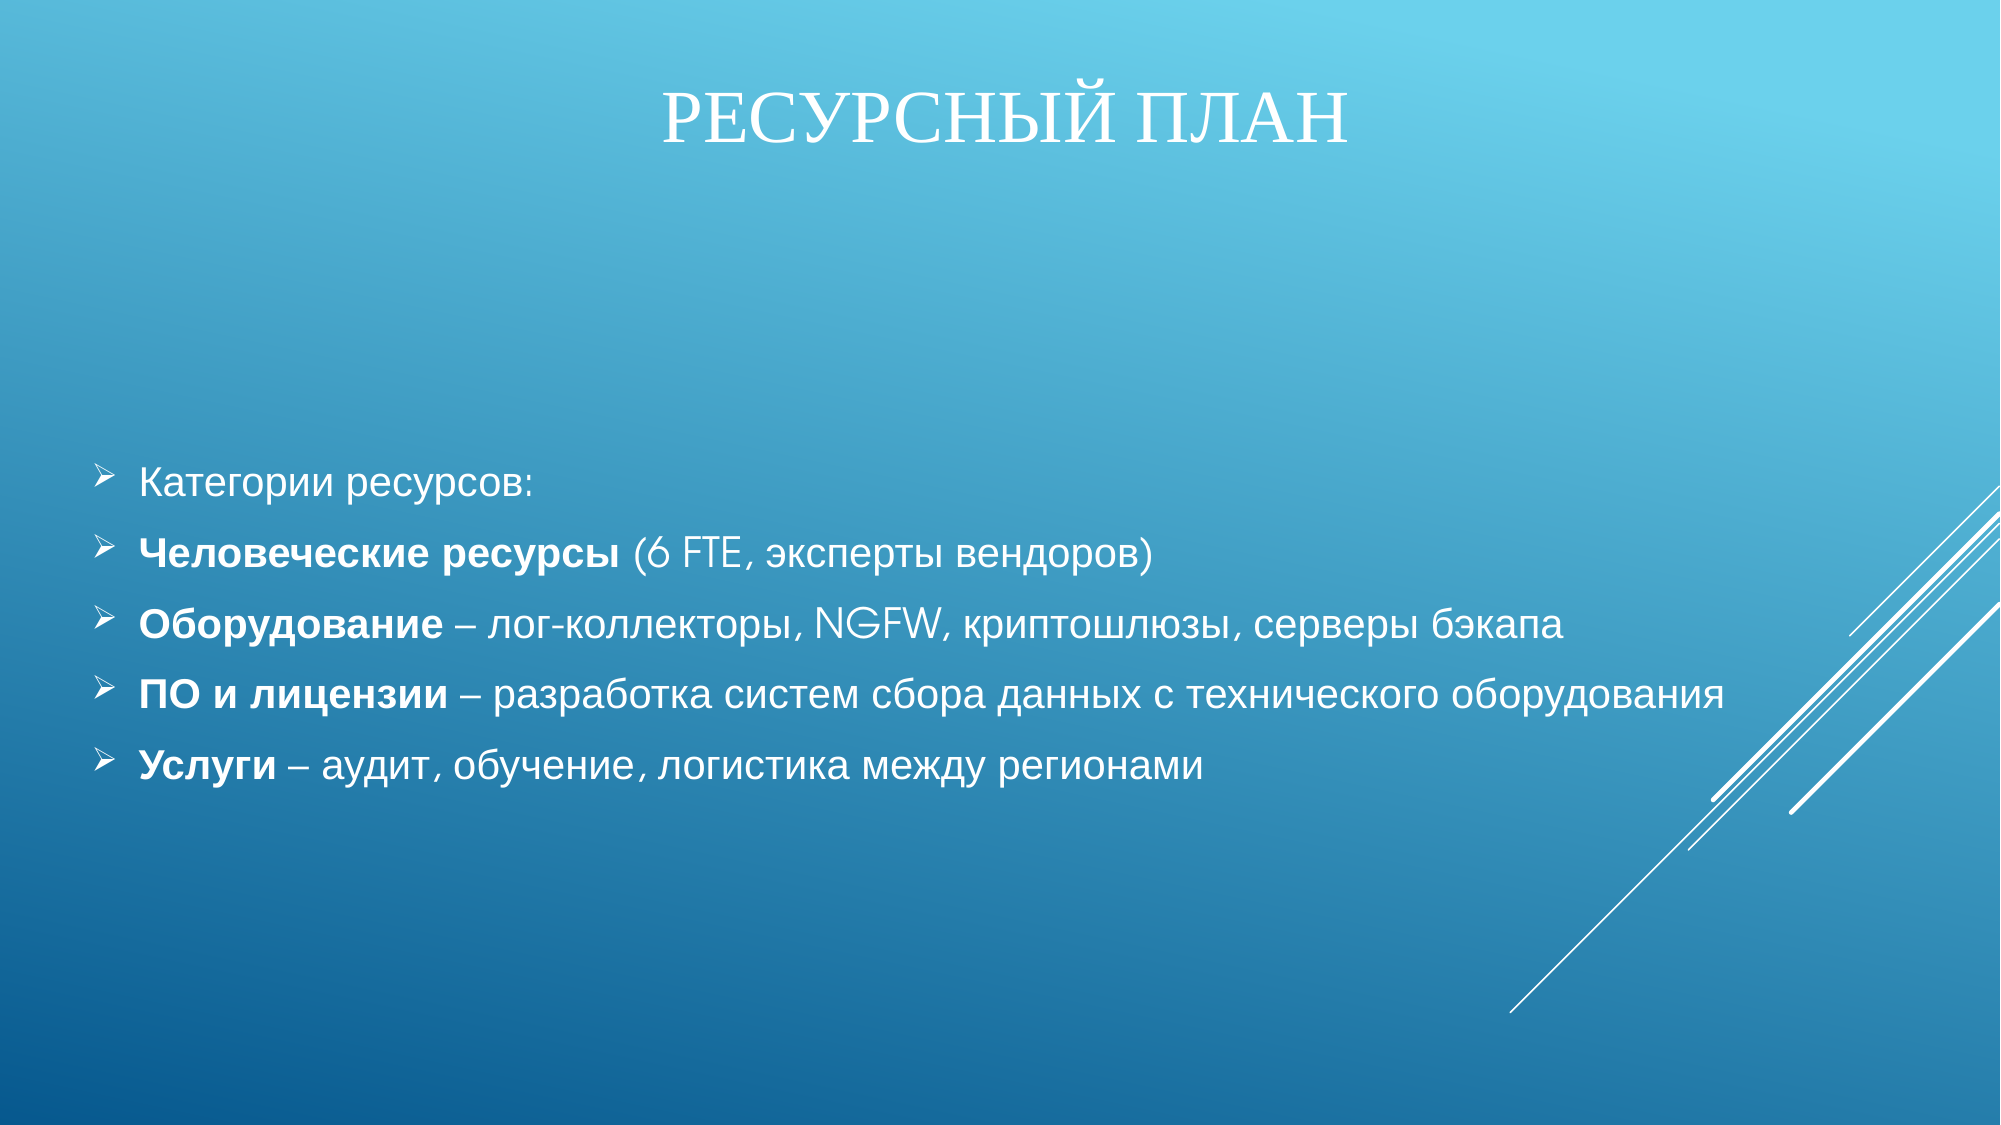

# Ресурсный план
Категории ресурсов:
Человеческие ресурсы (6 FTE, эксперты вендоров)
Оборудование – лог-коллекторы, NGFW, криптошлюзы, серверы бэкапа
ПО и лицензии – разработка систем сбора данных с технического оборудования
Услуги – аудит, обучение, логистика между регионами